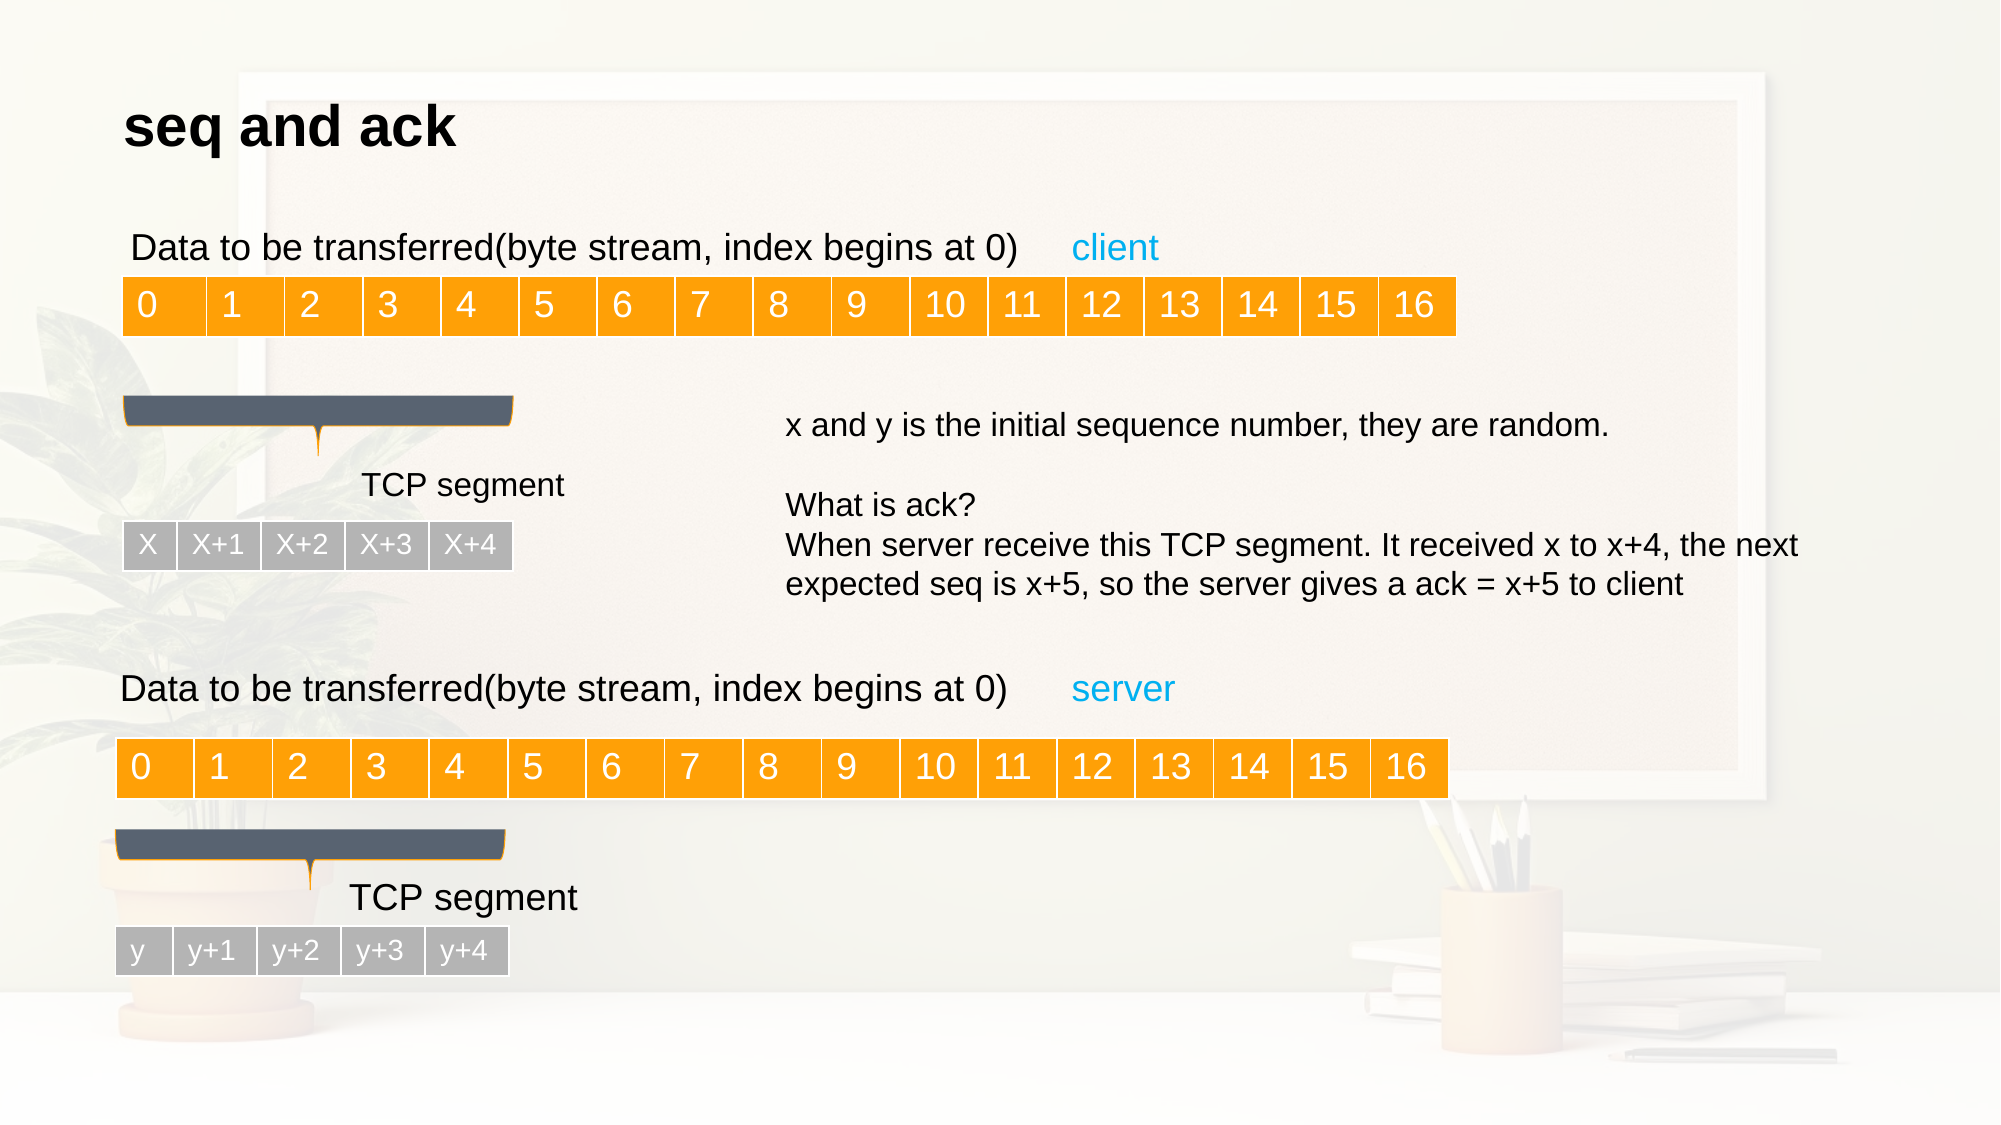

# seq and ack
Data to be transferred(byte stream, index begins at 0)     client

| 0 | 1 | 2 | 3 | 4 | 5 | 6 | 7 | 8 | 9 | 10 | 11 | 12 | 13 | 14 | 15 | 16 |
| --- | --- | --- | --- | --- | --- | --- | --- | --- | --- | --- | --- | --- | --- | --- | --- | --- |
x and y is the initial sequence number, they are random.

What is ack?
When server receive this TCP segment. It received x to x+4, the next expected seq is x+5, so the server gives a ack = x+5 to client
TCP segment
| X | X+1 | X+2 | X+3 | X+4 |
| --- | --- | --- | --- | --- |
Data to be transferred(byte stream, index begins at 0)      server

| 0 | 1 | 2 | 3 | 4 | 5 | 6 | 7 | 8 | 9 | 10 | 11 | 12 | 13 | 14 | 15 | 16 |
| --- | --- | --- | --- | --- | --- | --- | --- | --- | --- | --- | --- | --- | --- | --- | --- | --- |
TCP segment
| y | y+1 | y+2 | y+3 | y+4 |
| --- | --- | --- | --- | --- |